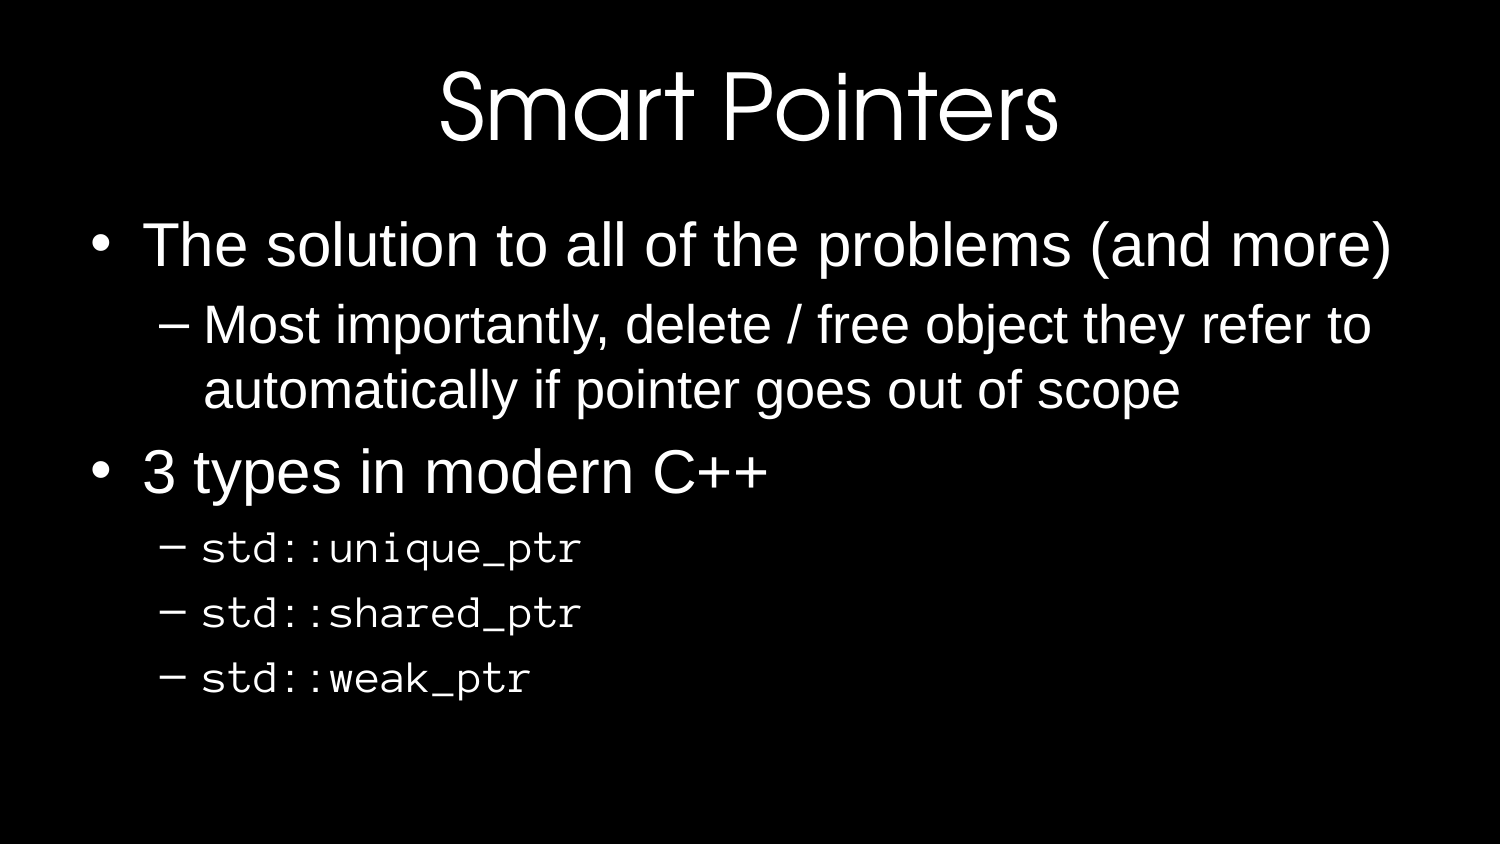

# Smart Pointers
The solution to all of the problems (and more)
Most importantly, delete / free object they refer to automatically if pointer goes out of scope
3 types in modern C++
std::unique_ptr
std::shared_ptr
std::weak_ptr